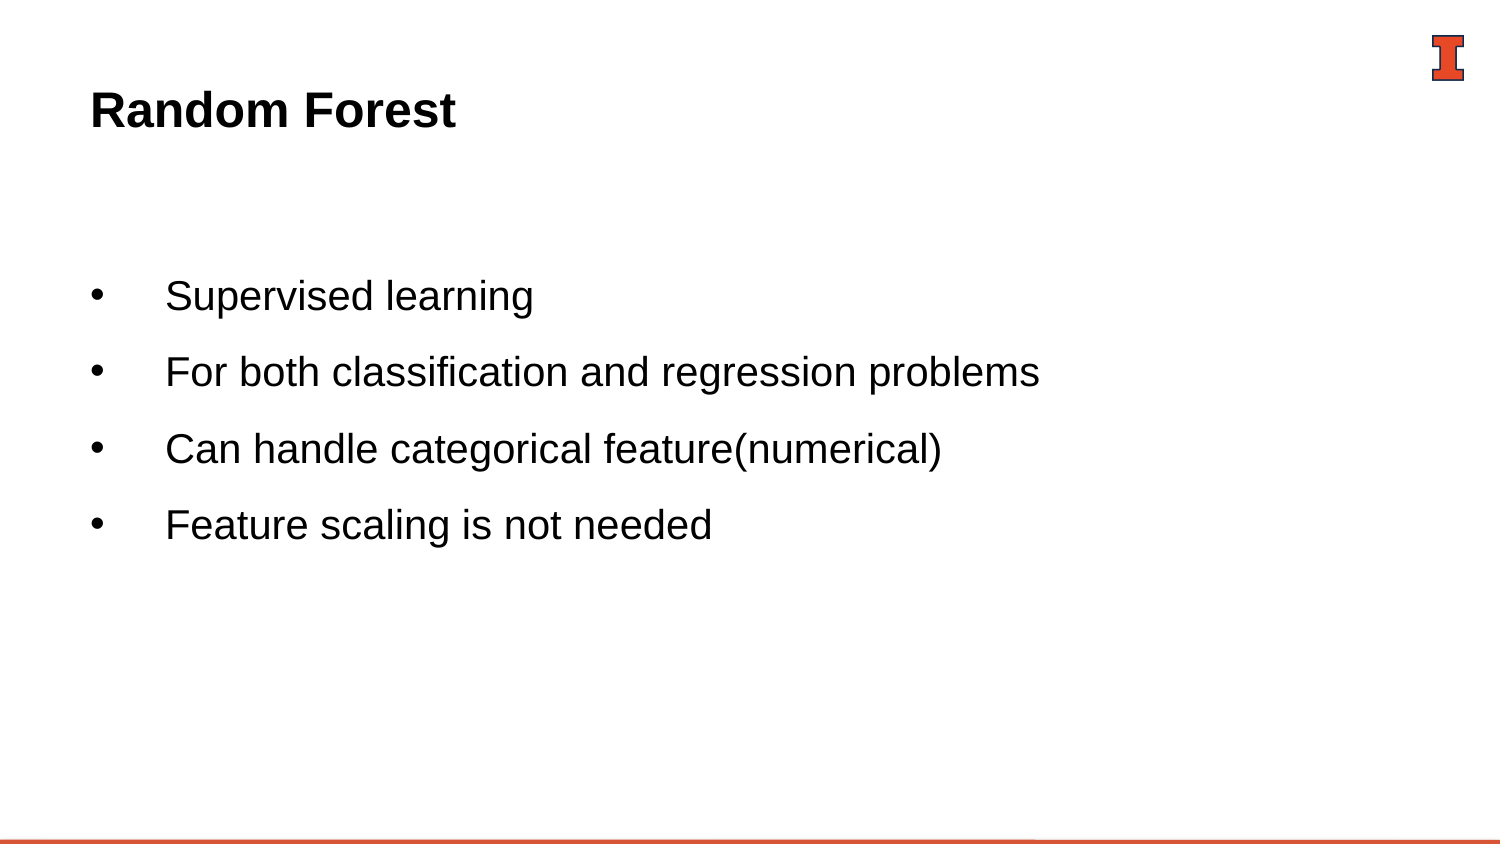

# Random Forest
Supervised learning
For both classification and regression problems
Can handle categorical feature(numerical)
Feature scaling is not needed